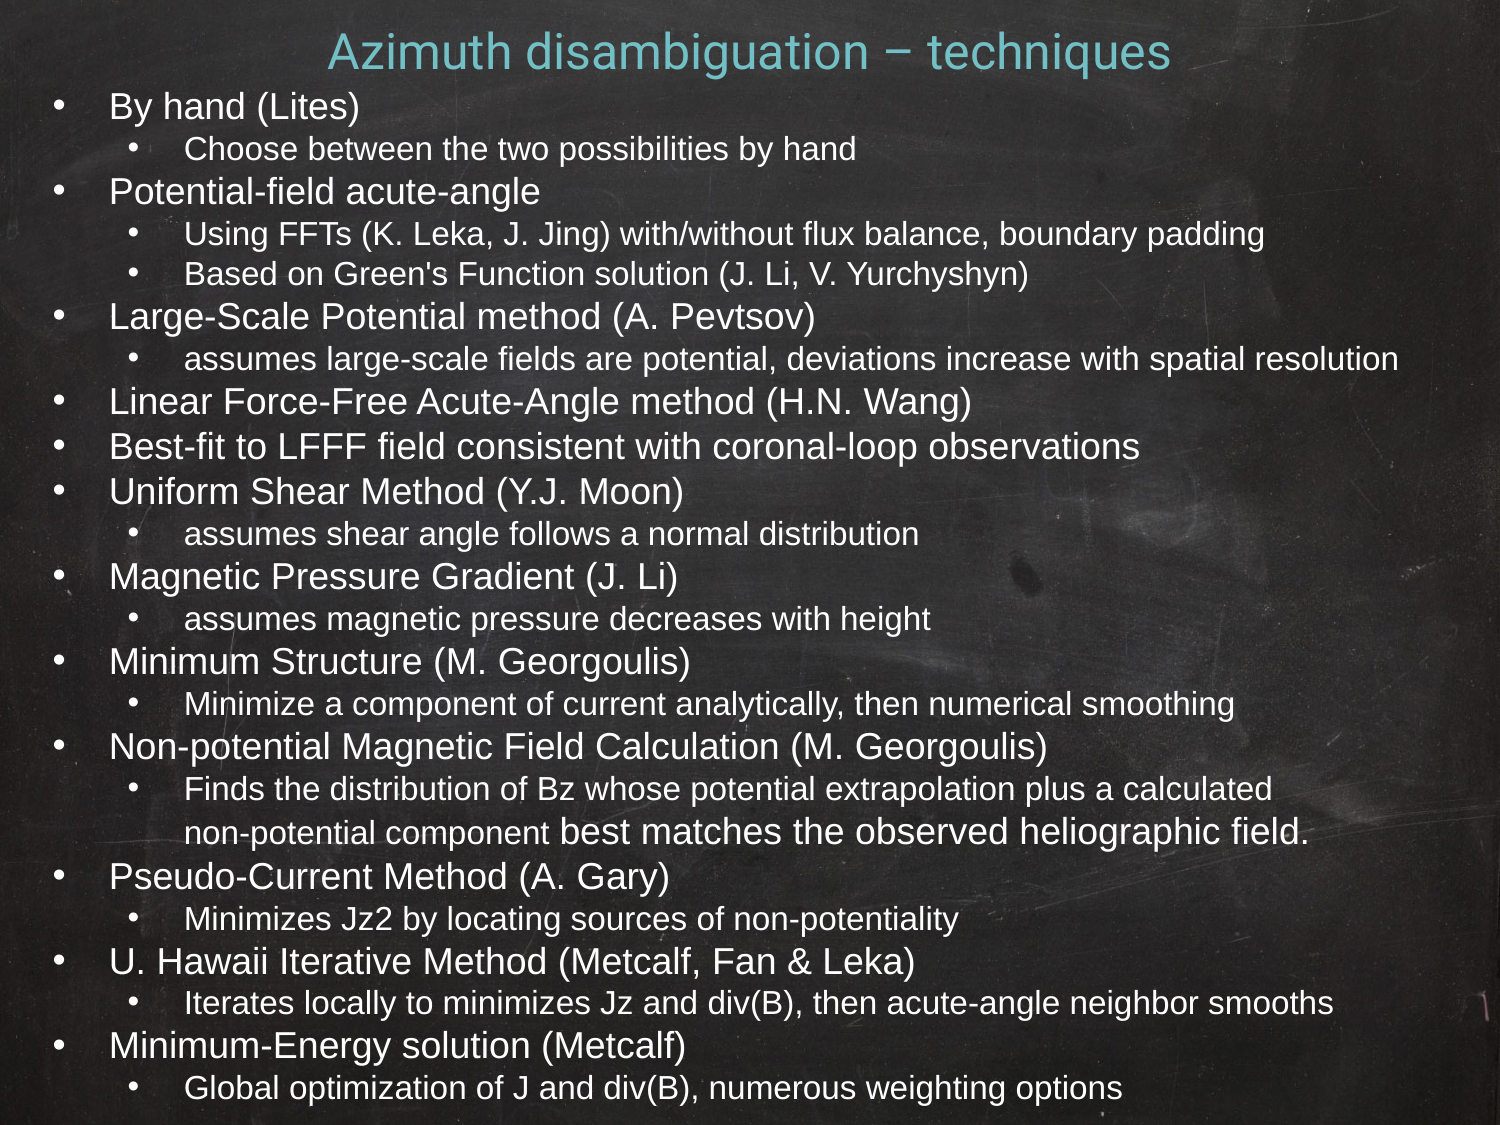

Azimuth disambiguation – techniques
By hand (Lites)
Choose between the two possibilities by hand
Potential-field acute-angle
Using FFTs (K. Leka, J. Jing) with/without flux balance, boundary padding
Based on Green's Function solution (J. Li, V. Yurchyshyn)
Large-Scale Potential method (A. Pevtsov)
assumes large-scale fields are potential, deviations increase with spatial resolution
Linear Force-Free Acute-Angle method (H.N. Wang)
Best-fit to LFFF field consistent with coronal-loop observations
Uniform Shear Method (Y.J. Moon)
assumes shear angle follows a normal distribution
Magnetic Pressure Gradient (J. Li)
assumes magnetic pressure decreases with height
Minimum Structure (M. Georgoulis)
Minimize a component of current analytically, then numerical smoothing
Non-potential Magnetic Field Calculation (M. Georgoulis)
Finds the distribution of Bz whose potential extrapolation plus a calculated
non-potential component best matches the observed heliographic field.
Pseudo-Current Method (A. Gary)
Minimizes Jz2 by locating sources of non-potentiality
U. Hawaii Iterative Method (Metcalf, Fan & Leka)
Iterates locally to minimizes Jz and div(B), then acute-angle neighbor smooths
Minimum-Energy solution (Metcalf)
Global optimization of J and div(B), numerous weighting options